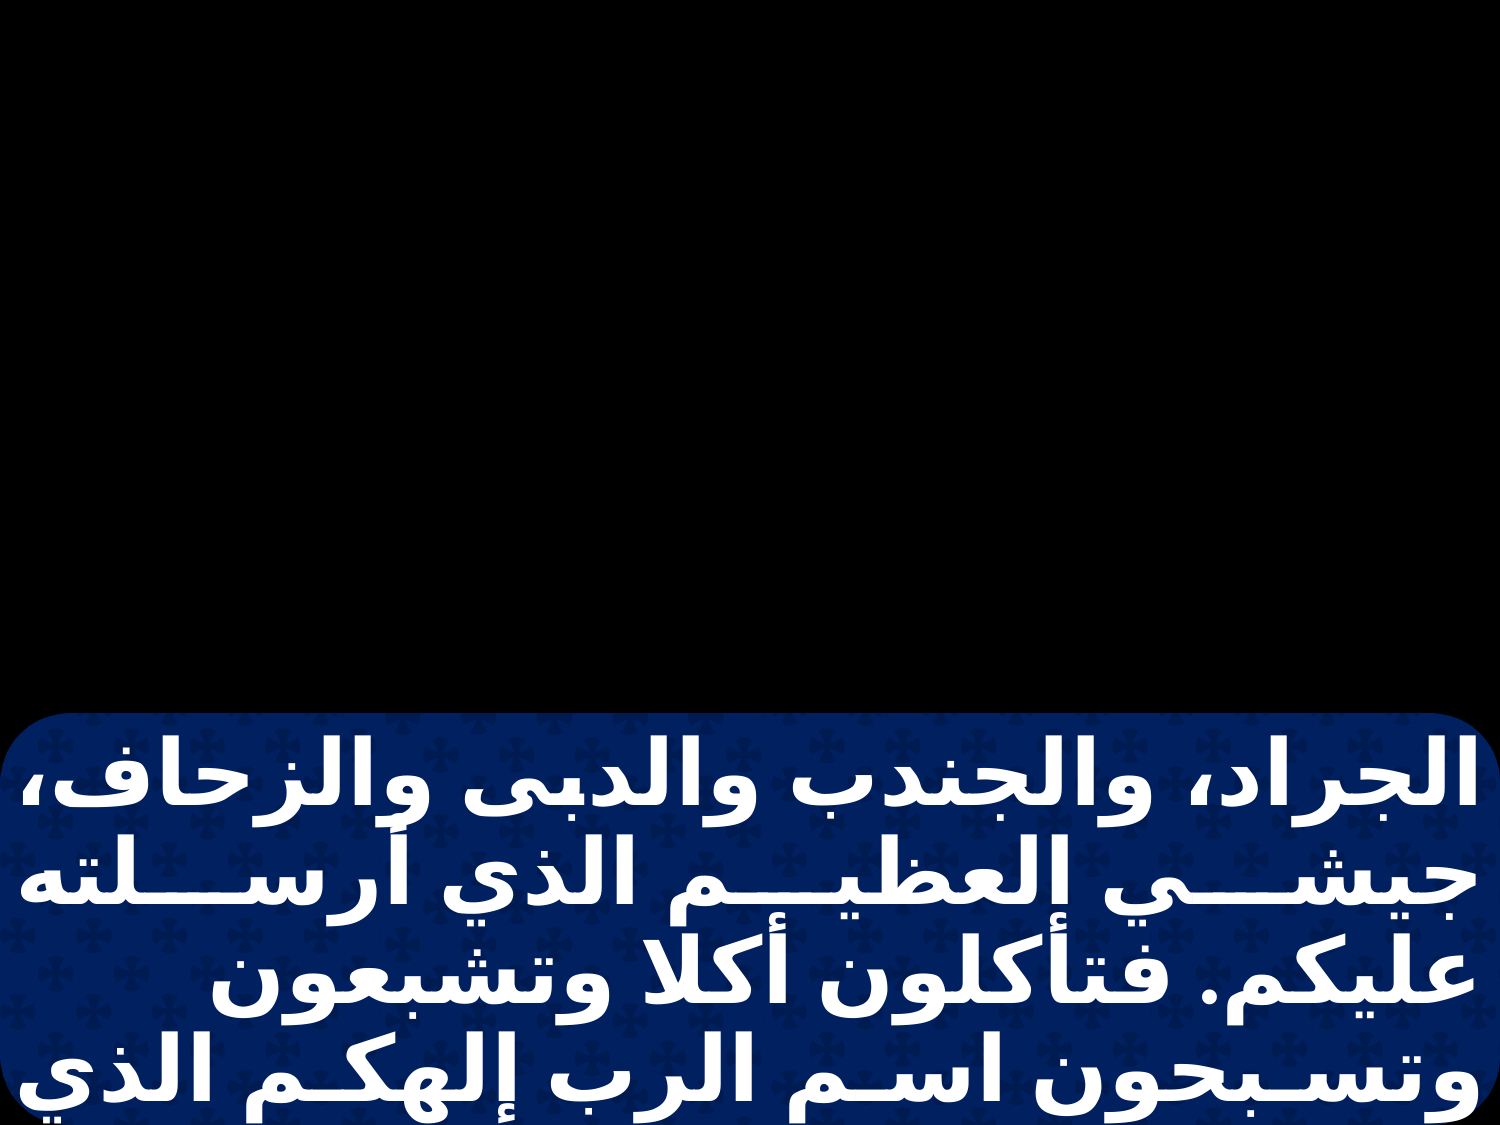

الجراد، والجندب والدبى والزحاف، جيشي العظيم الذي أرسلته عليكم. فتأكلون أكلا وتشبعون  وتسبحون اسم الرب إلهكم الذي صنع معكم  العجائب، ولا يخزى شعبي إلى الأبد.